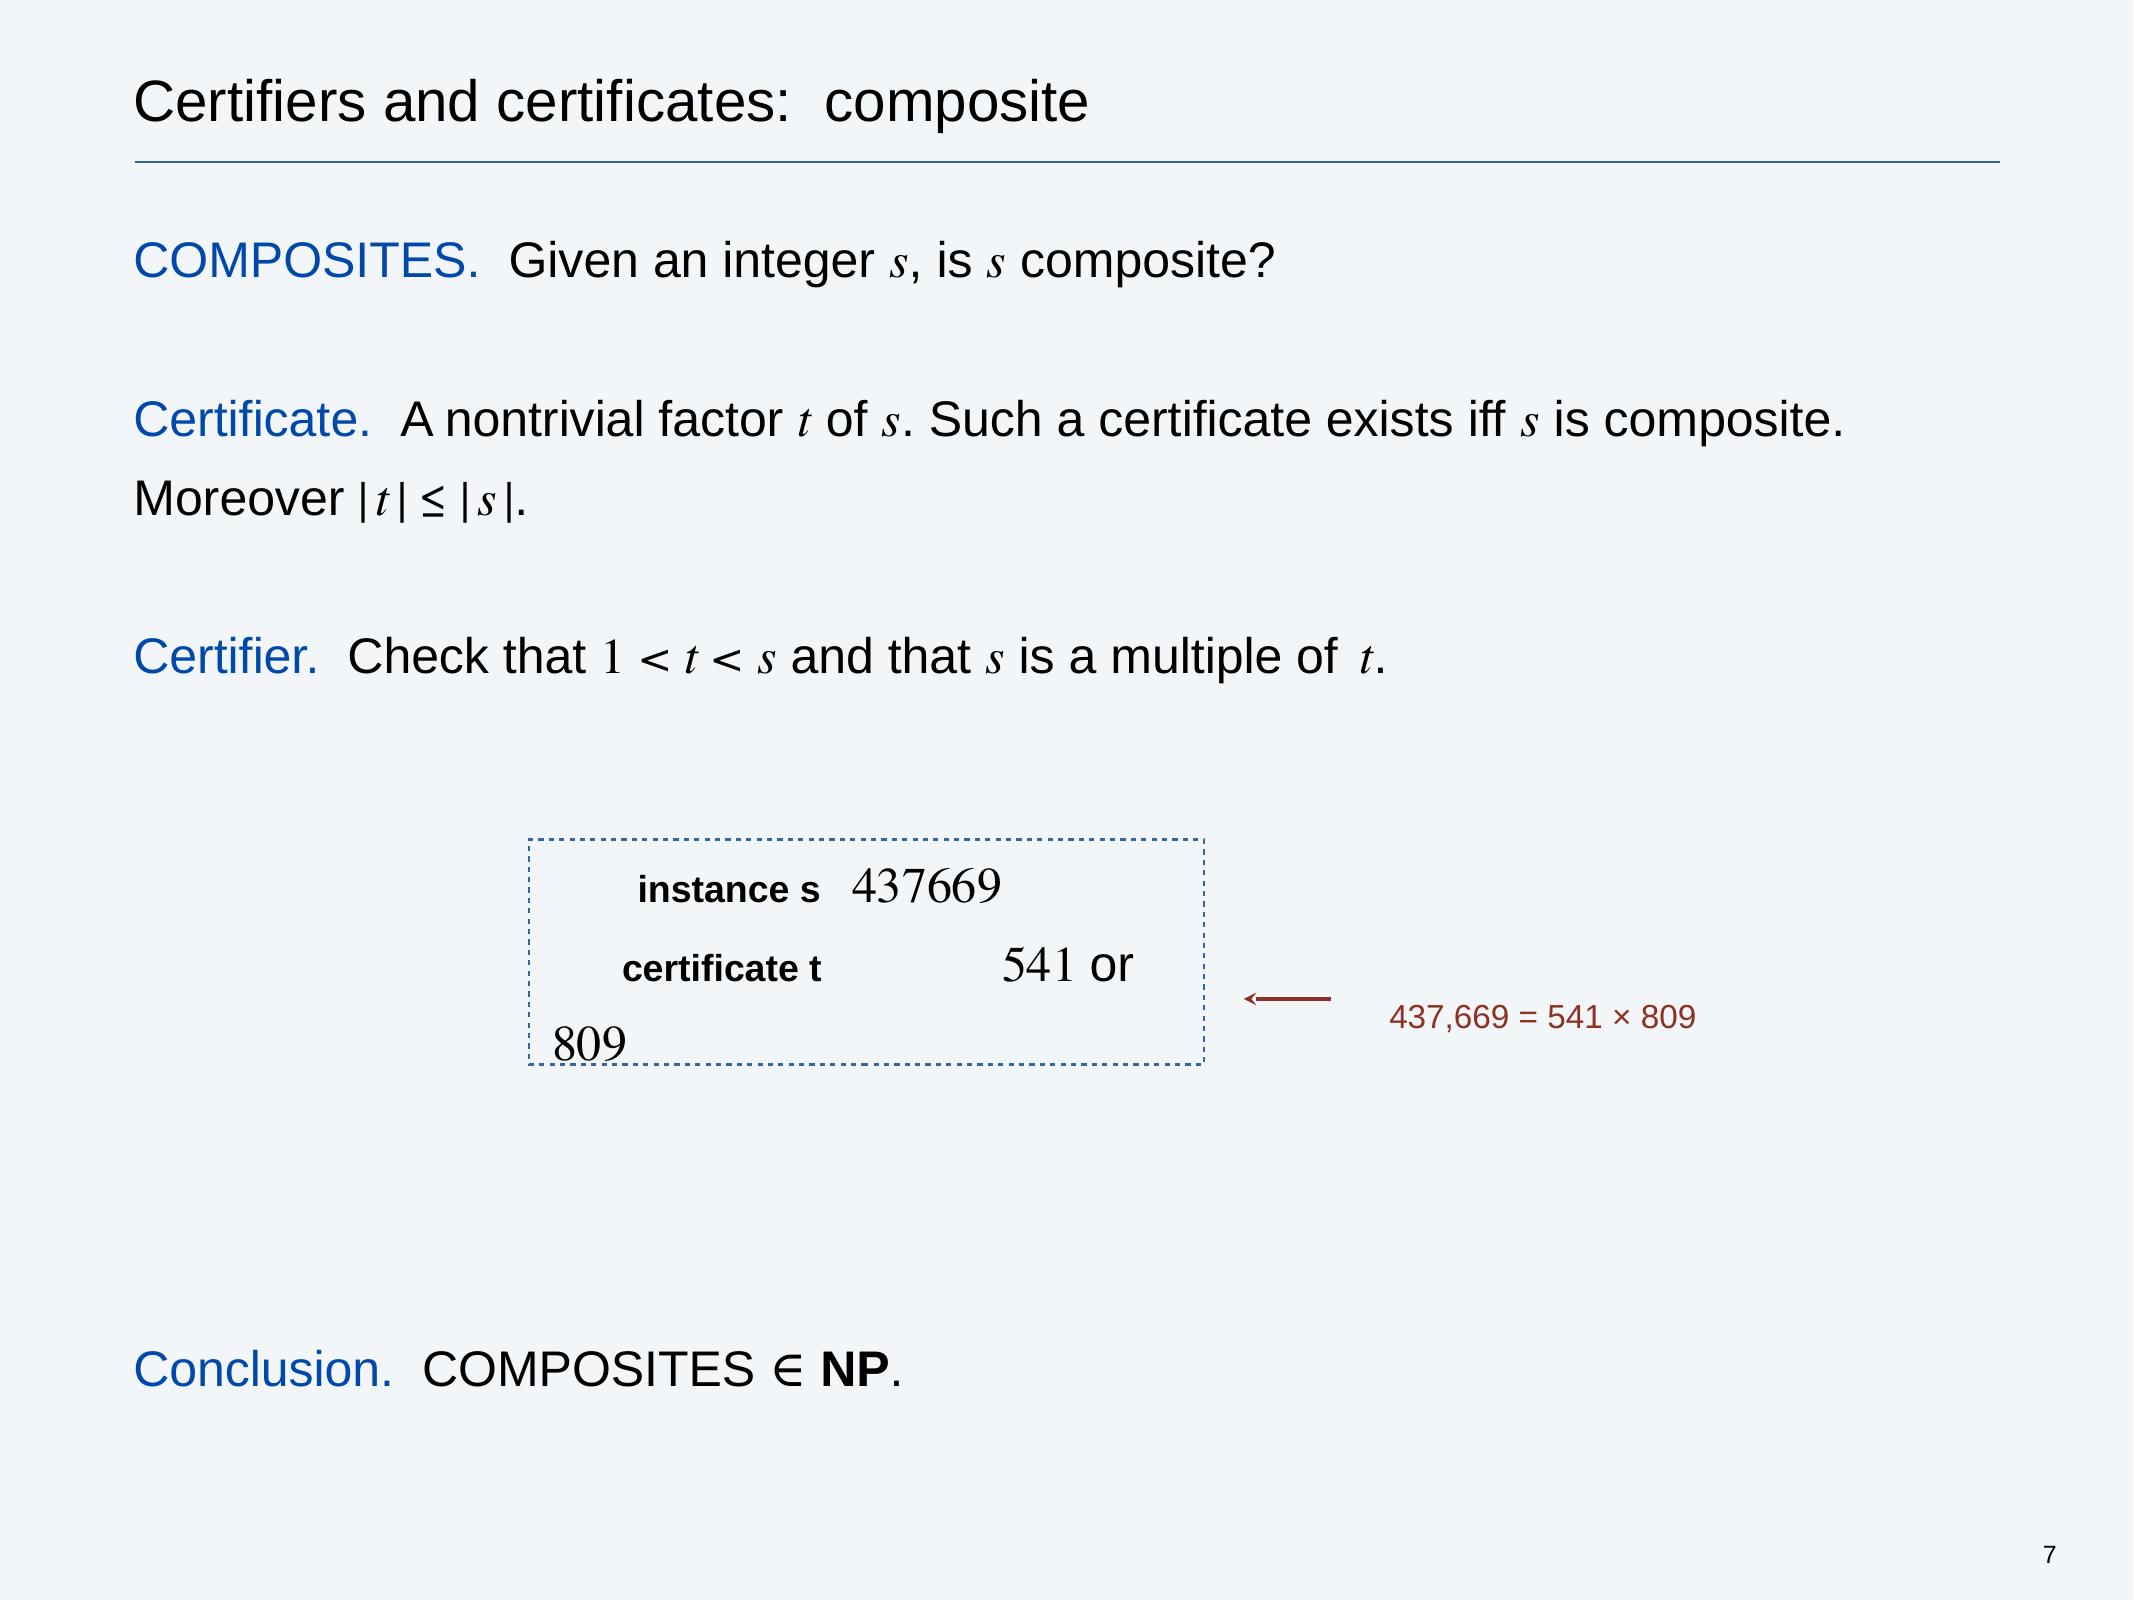

# Certifiers and certificates:  composite
Composites.  Given an integer s, is s composite?
Certificate.  A nontrivial factor t of s. Such a certificate exists iff s is composite.  Moreover | t | ≤ | s |.
Certifier.  Check that 1 < t < s and that s is a multiple of  t.
Conclusion.  Composites ∈ NP.
         instance s  	437669
     certificate t		541 or 809
437,669 = 541 × 809

7